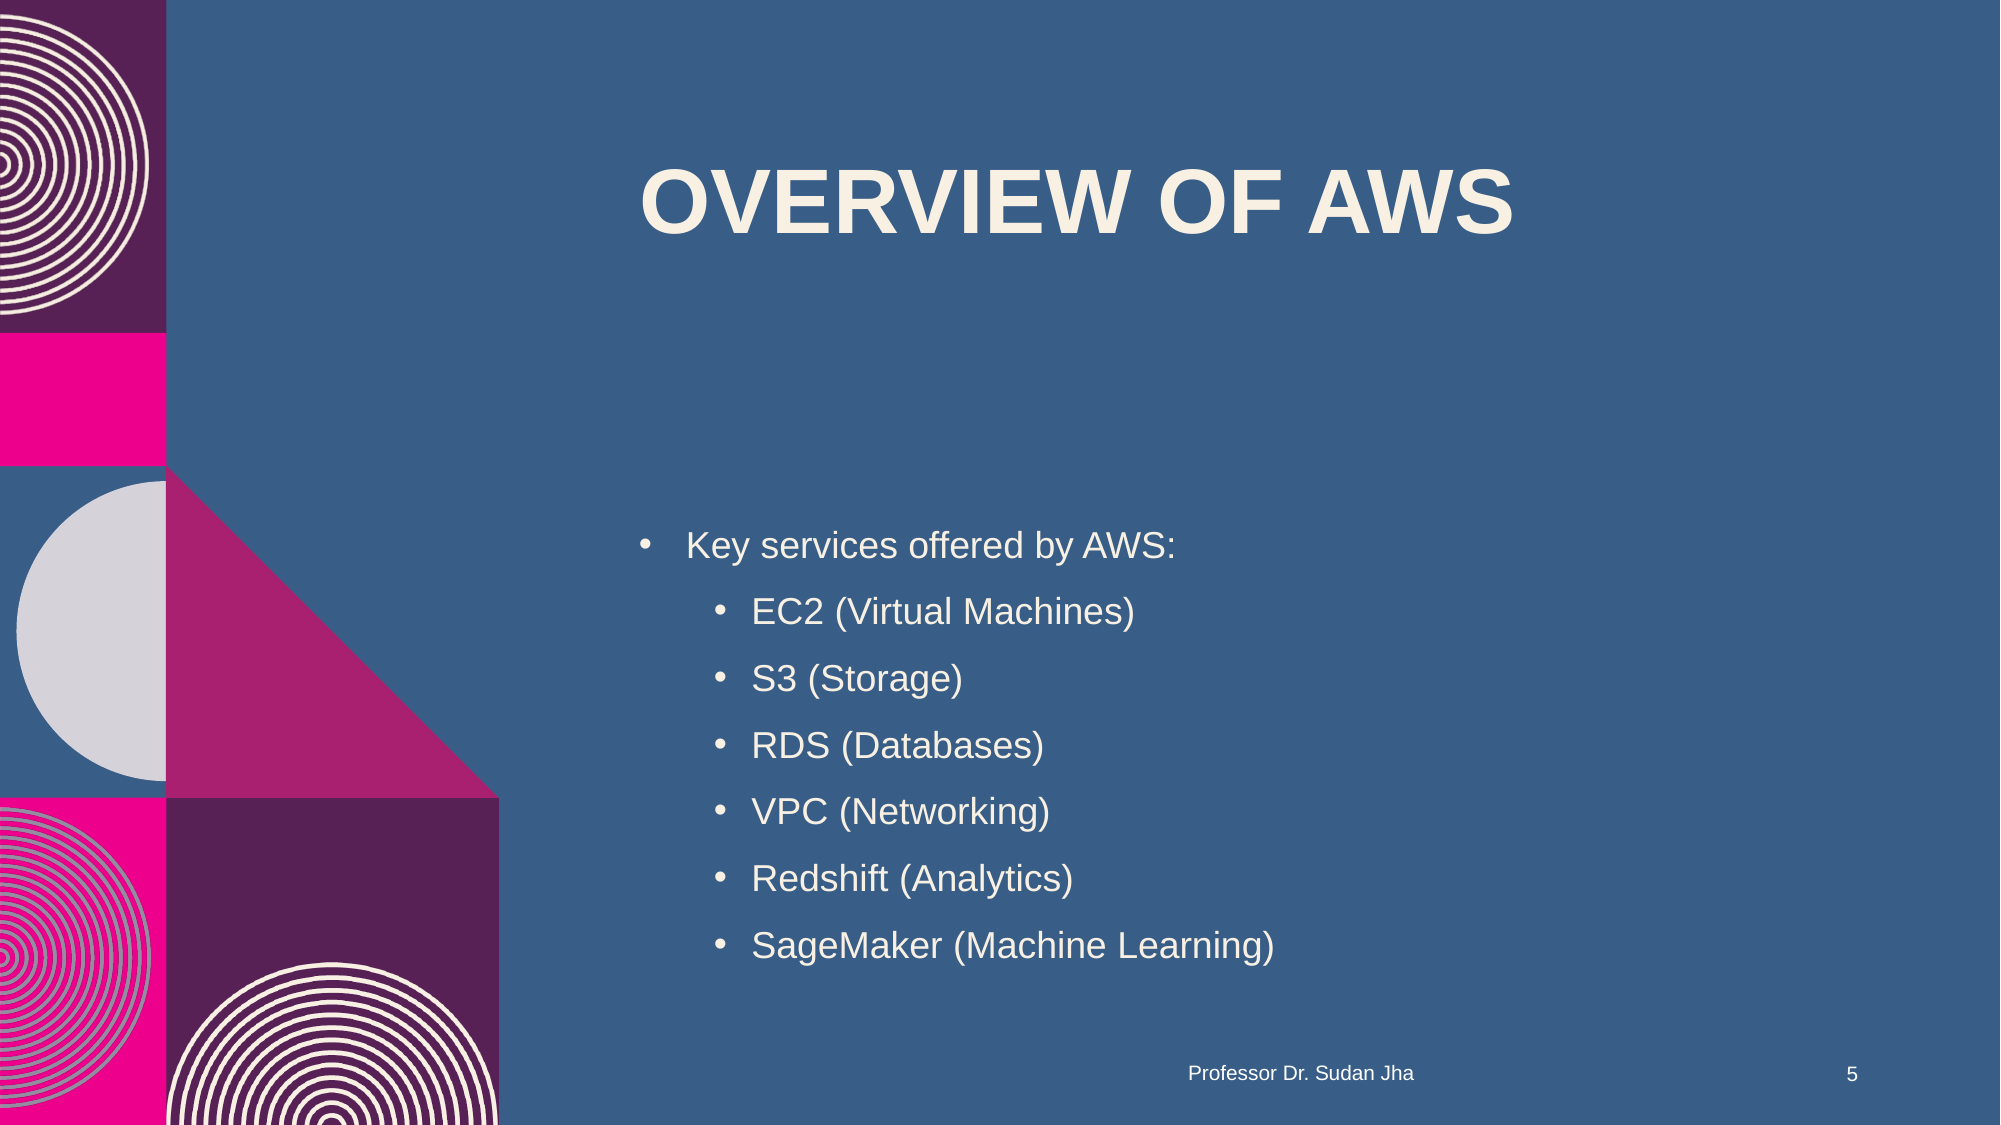

# Overview of AWS
Key services offered by AWS:
EC2 (Virtual Machines)
S3 (Storage)
RDS (Databases)
VPC (Networking)
Redshift (Analytics)
SageMaker (Machine Learning)
Professor Dr. Sudan Jha
5